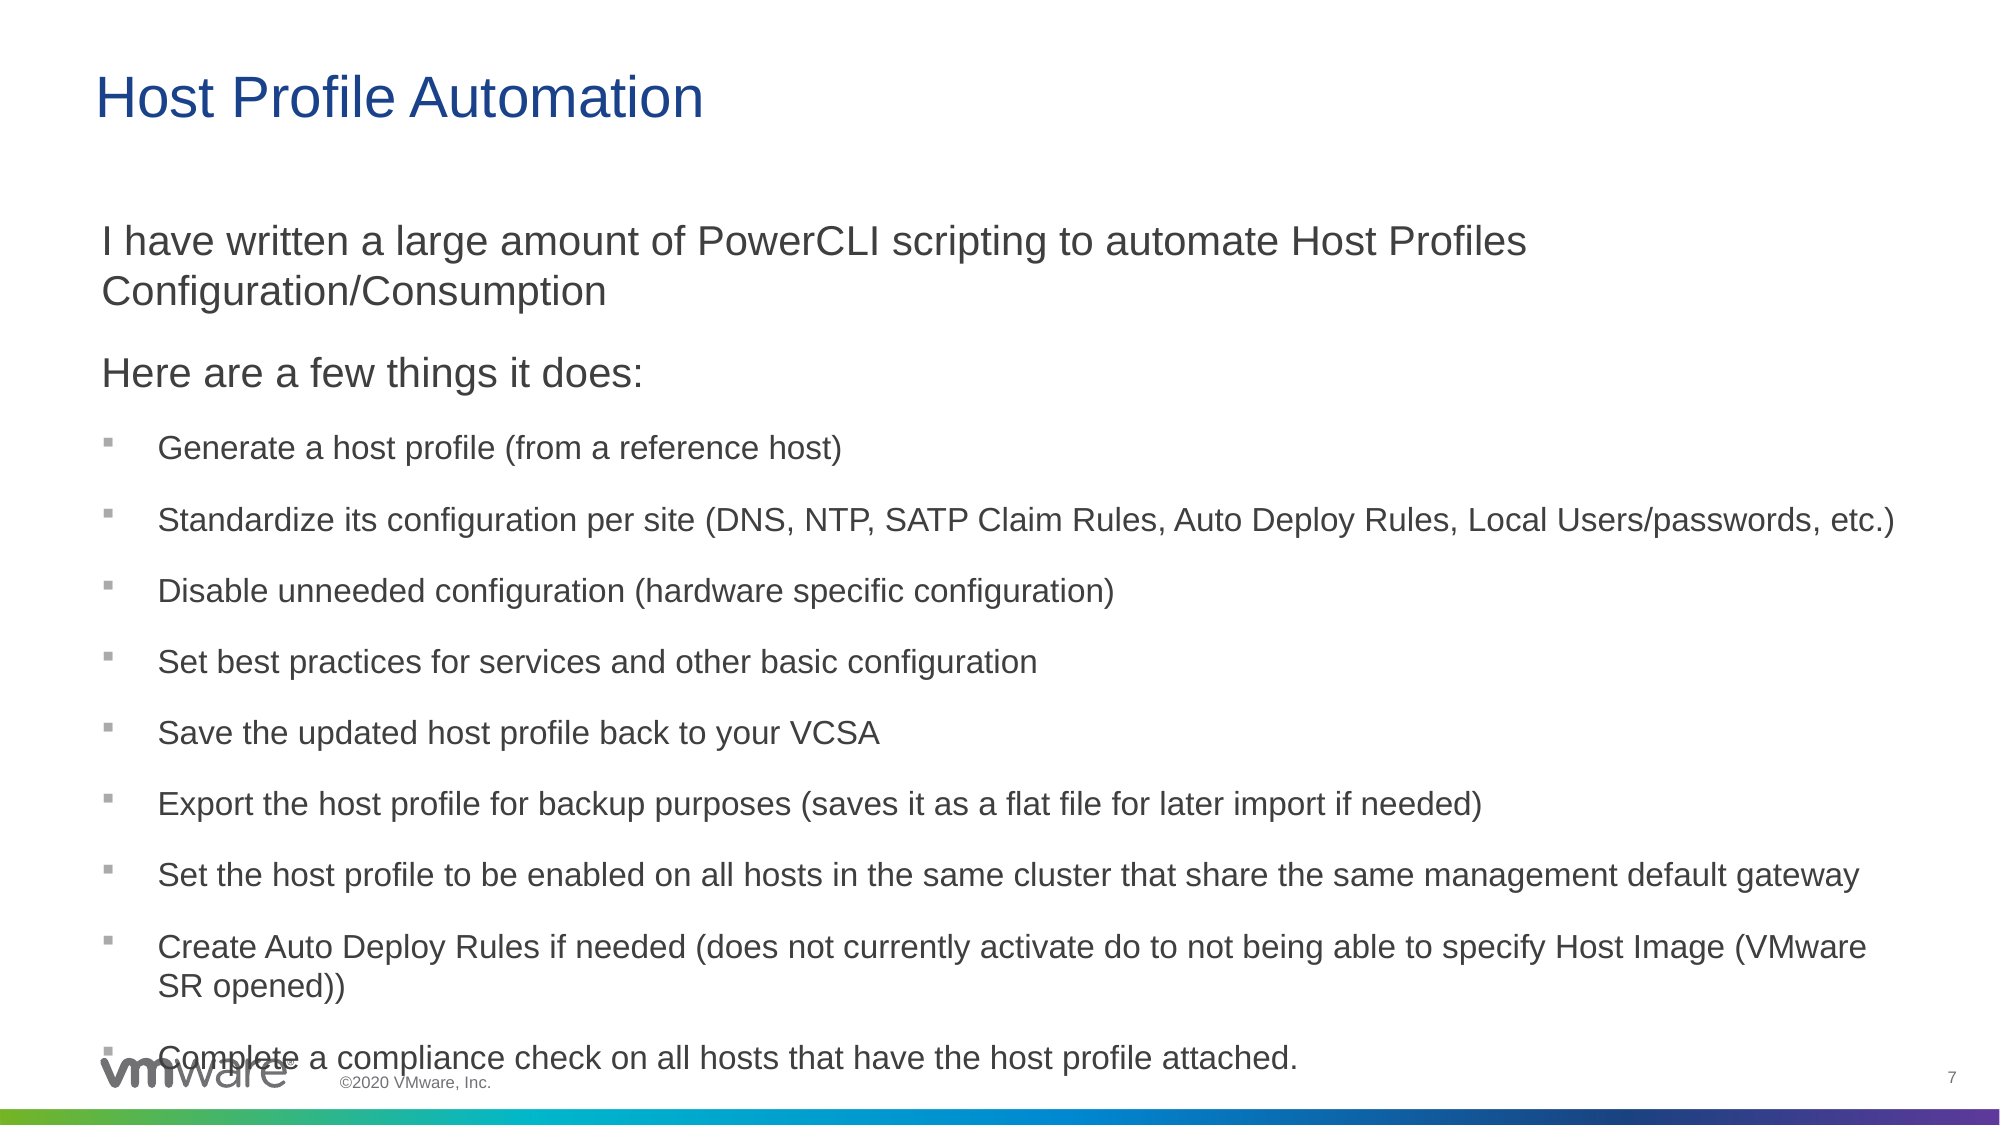

# Host Profile Automation

I have written a large amount of PowerCLI scripting to automate Host Profiles Configuration/Consumption
Here are a few things it does:
Generate a host profile (from a reference host)
Standardize its configuration per site (DNS, NTP, SATP Claim Rules, Auto Deploy Rules, Local Users/passwords, etc.)
Disable unneeded configuration (hardware specific configuration)
Set best practices for services and other basic configuration
Save the updated host profile back to your VCSA
Export the host profile for backup purposes (saves it as a flat file for later import if needed)
Set the host profile to be enabled on all hosts in the same cluster that share the same management default gateway
Create Auto Deploy Rules if needed (does not currently activate do to not being able to specify Host Image (VMware SR opened))
Complete a compliance check on all hosts that have the host profile attached.